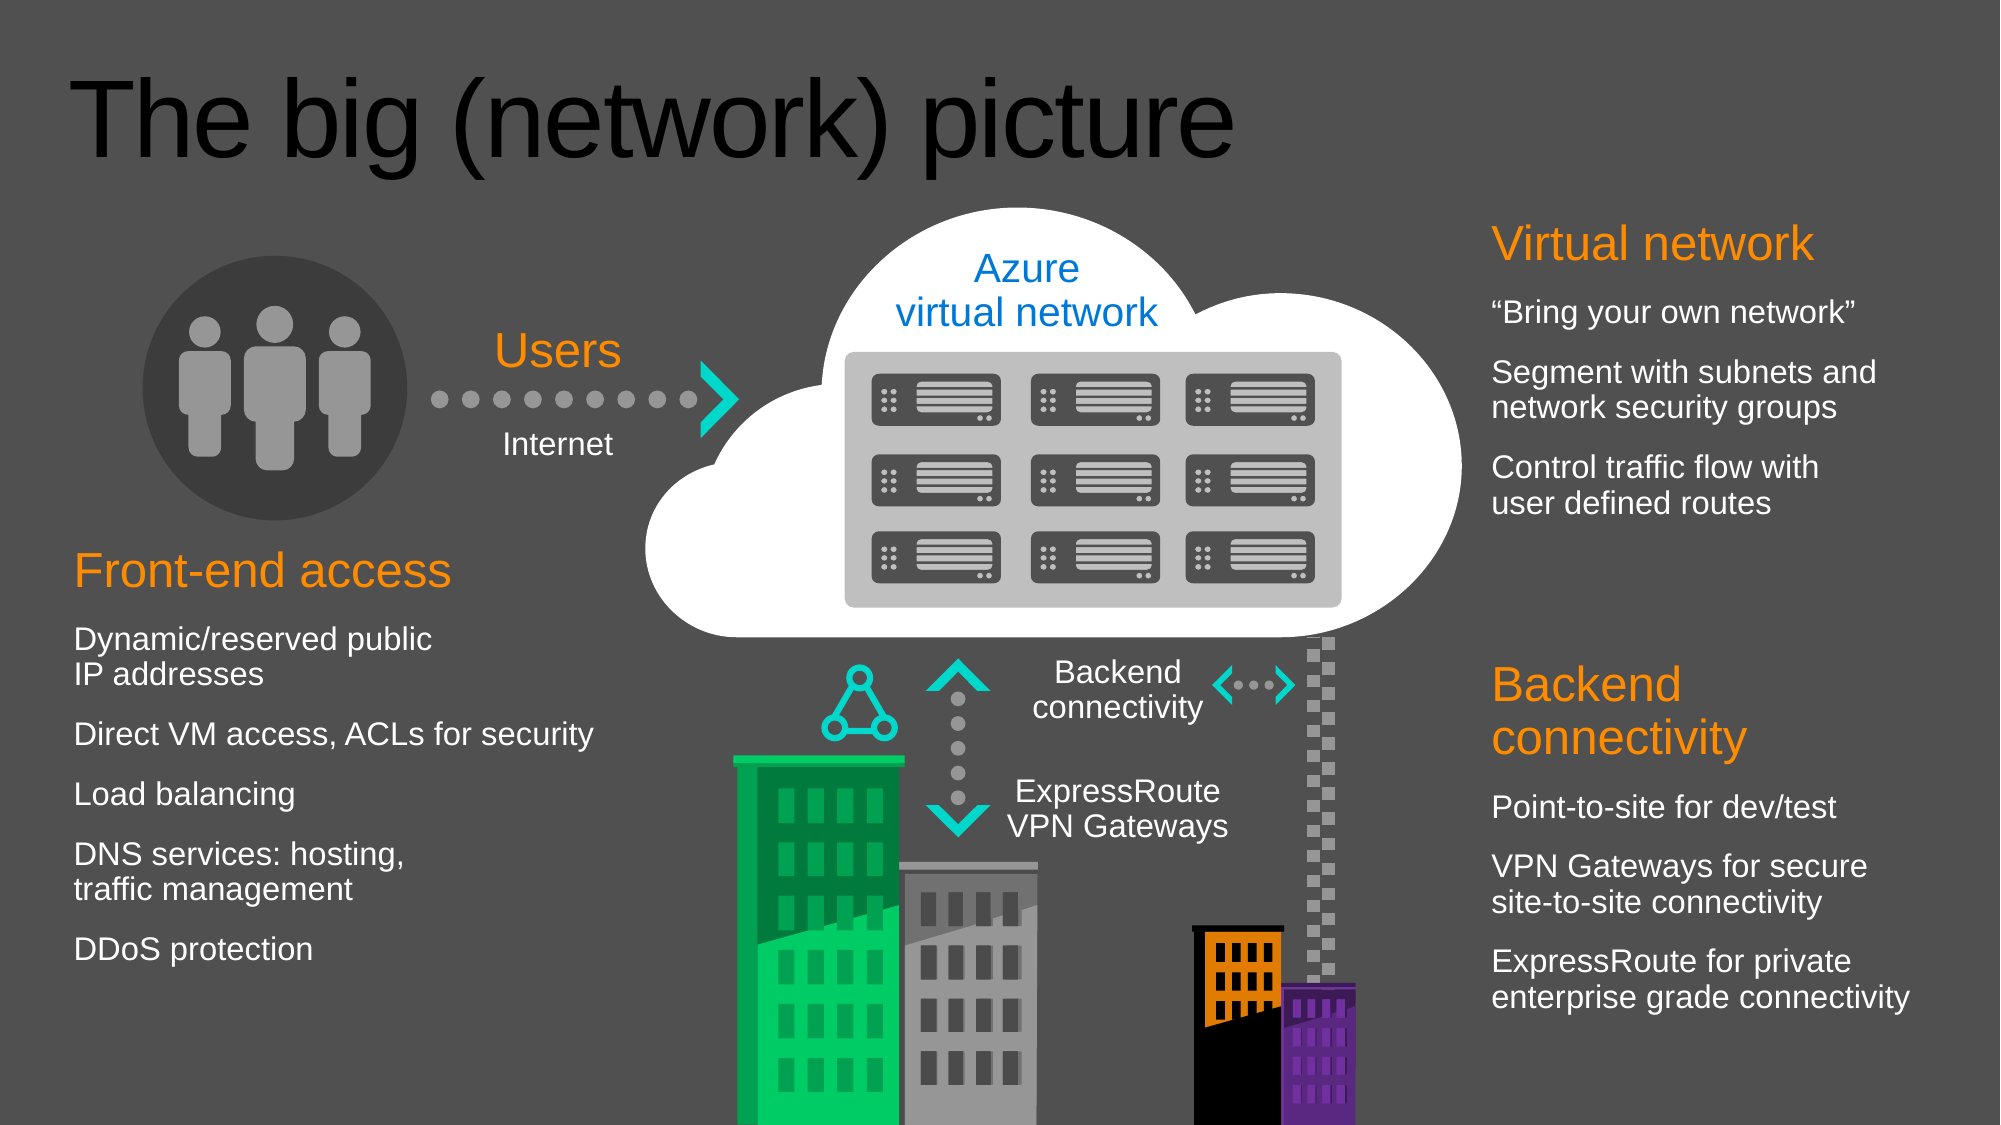

# The big (network) picture
Virtual network
“Bring your own network”
Segment with subnets and network security groups
Control traffic flow with
user defined routes

Azure
virtual network

Users
Internet
Front-end access
Dynamic/reserved public
IP addresses
Direct VM access, ACLs for security
Load balancing
DNS services: hosting,
traffic management
DDoS protection

Backend connectivity
Point-to-site for dev/test
VPN Gateways for secure
site-to-site connectivity
ExpressRoute for private enterprise grade connectivity
Backend connectivity
ExpressRoute
VPN Gateways